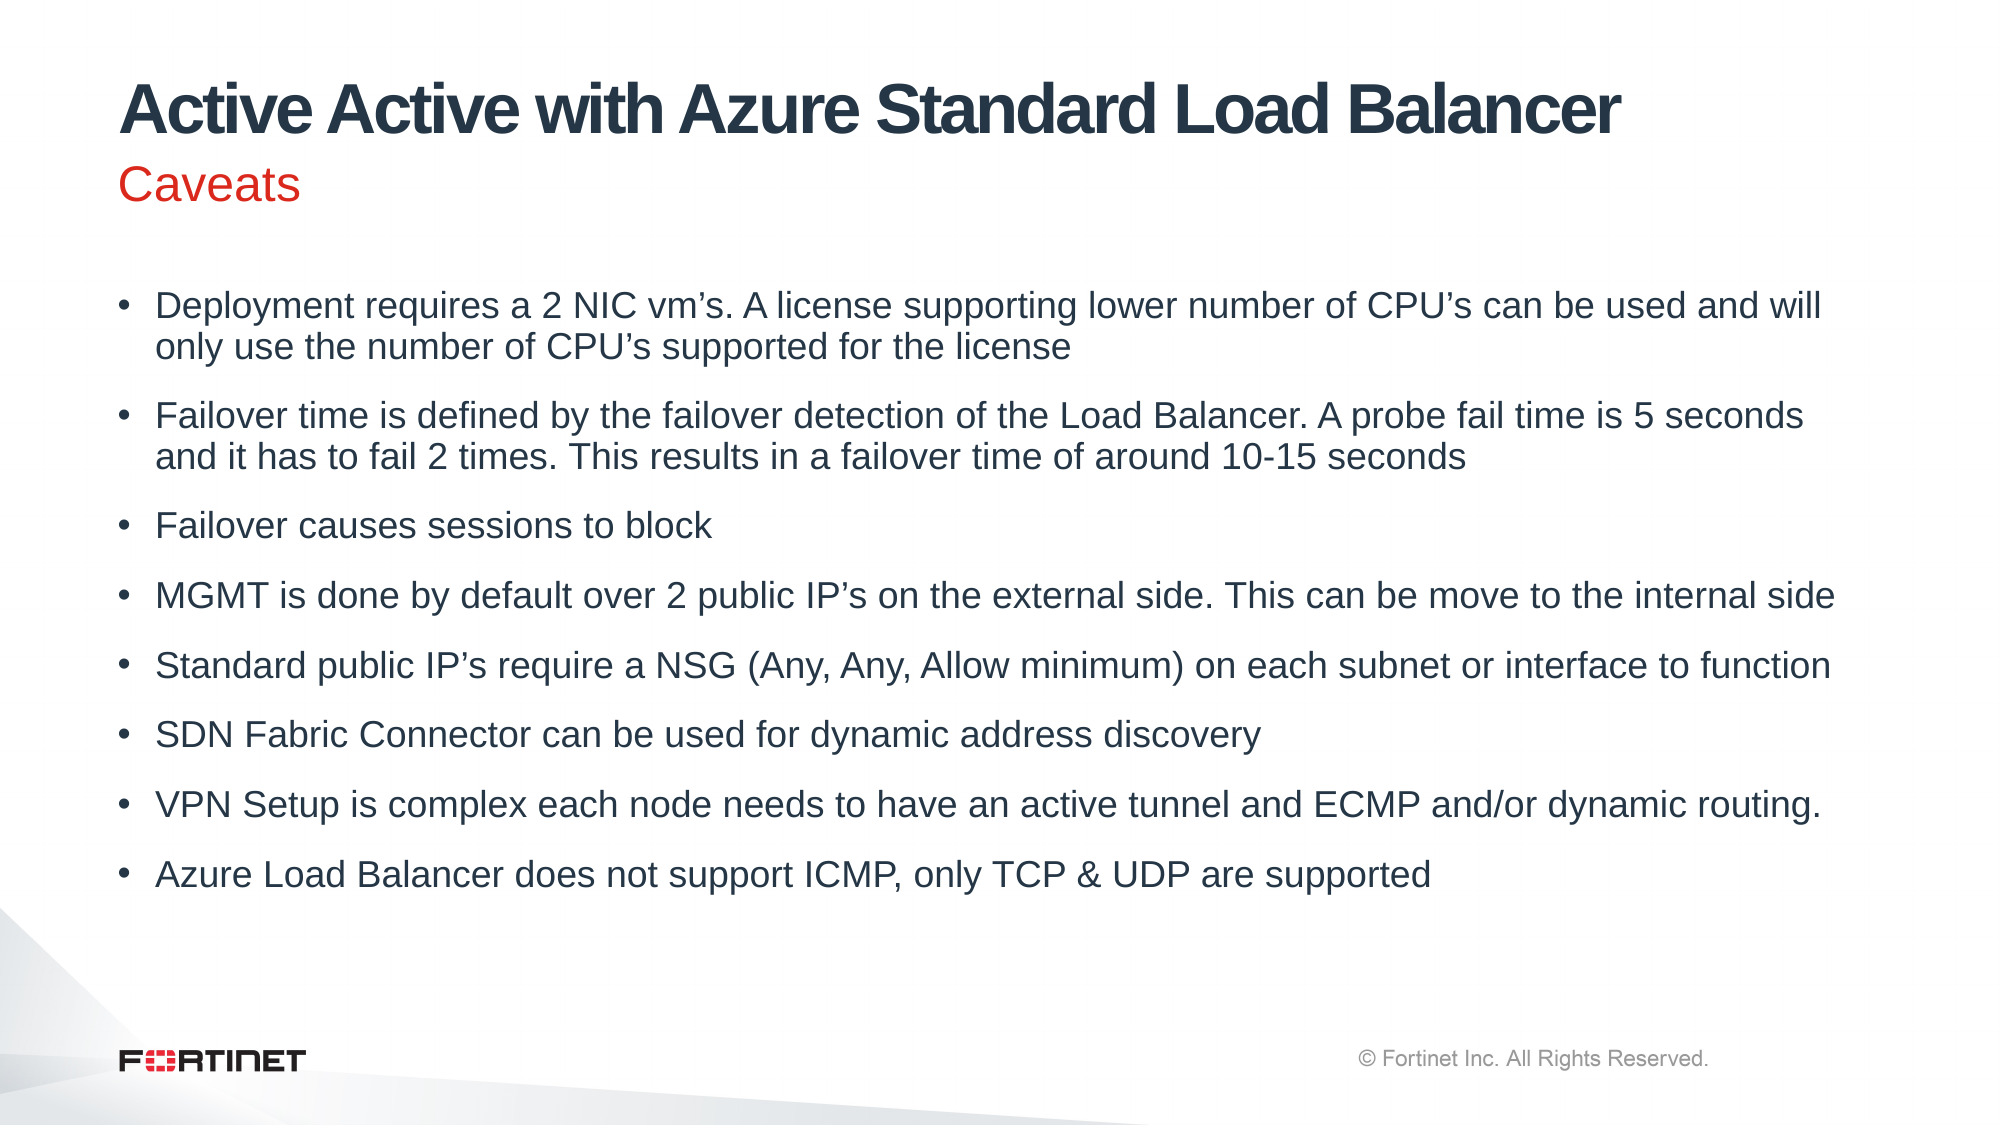

# Active Active with Azure Standard Load Balancer
Caveats
Deployment requires a 2 NIC vm’s. A license supporting lower number of CPU’s can be used and will only use the number of CPU’s supported for the license
Failover time is defined by the failover detection of the Load Balancer. A probe fail time is 5 seconds and it has to fail 2 times. This results in a failover time of around 10-15 seconds
Failover causes sessions to block
MGMT is done by default over 2 public IP’s on the external side. This can be move to the internal side
Standard public IP’s require a NSG (Any, Any, Allow minimum) on each subnet or interface to function
SDN Fabric Connector can be used for dynamic address discovery
VPN Setup is complex each node needs to have an active tunnel and ECMP and/or dynamic routing.
Azure Load Balancer does not support ICMP, only TCP & UDP are supported